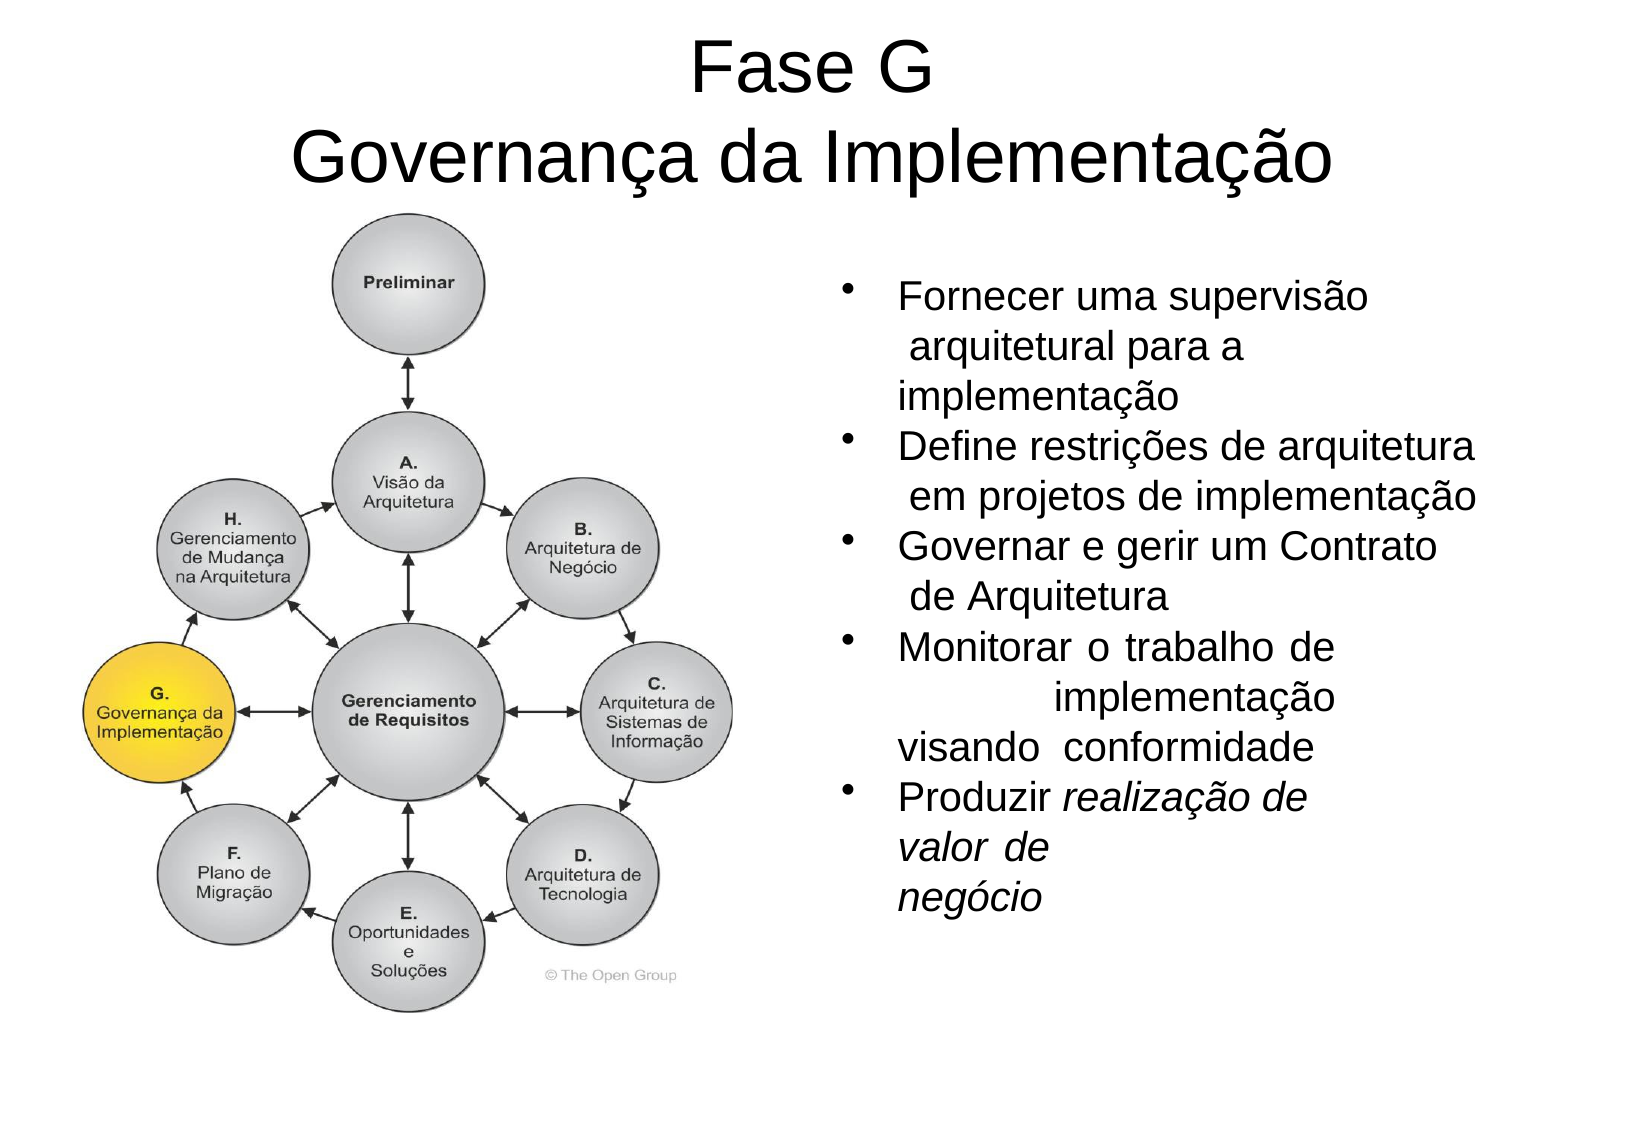

# Fase G
Governança da Implementação

Fornecer uma supervisão  arquitetural para a  implementação
Define restrições de arquitetura  em projetos de implementação
Governar e gerir um Contrato  de Arquitetura
Monitorar o trabalho de  implementação visando  conformidade
Produzir realização de valor de
negócio